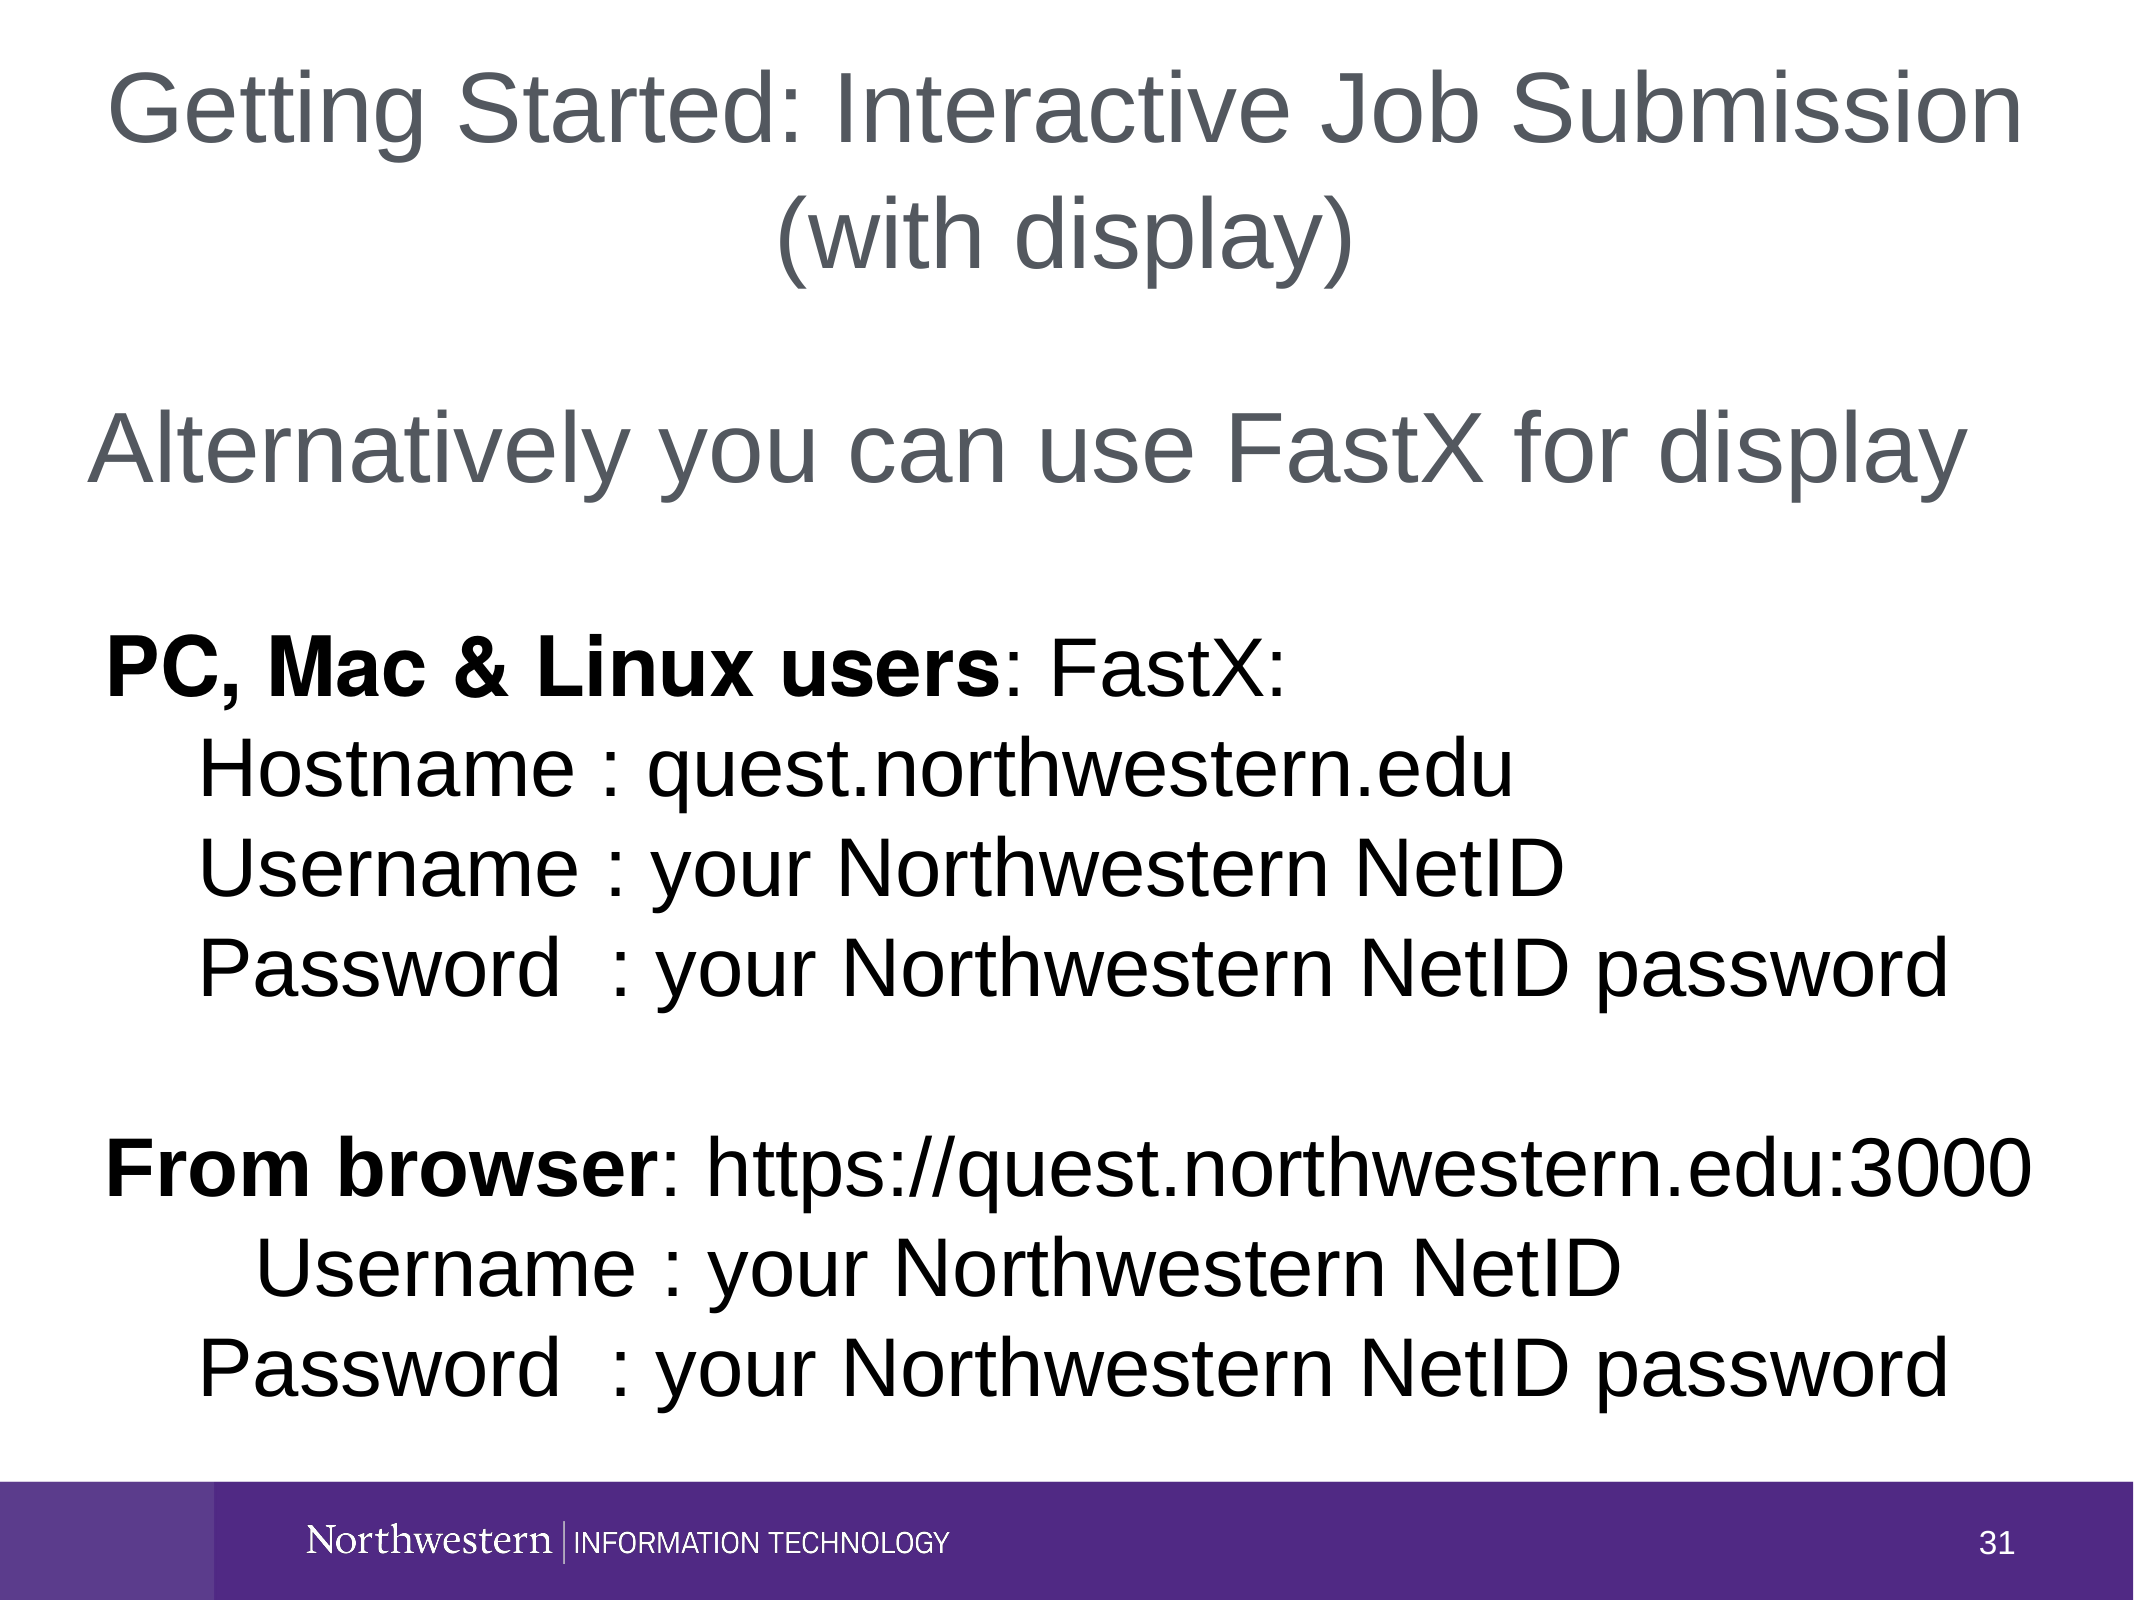

Getting Started: Interactive Job Submission
(with display)
Alternatively you can use FastX for display
PC, Mac & Linux users: FastX:
    Hostname : quest.northwestern.edu
    Username : your Northwestern NetID
    Password  : your Northwestern NetID password

From browser: https://quest.northwestern.edu:3000
 	Username : your Northwestern NetID
    Password  : your Northwestern NetID password
31